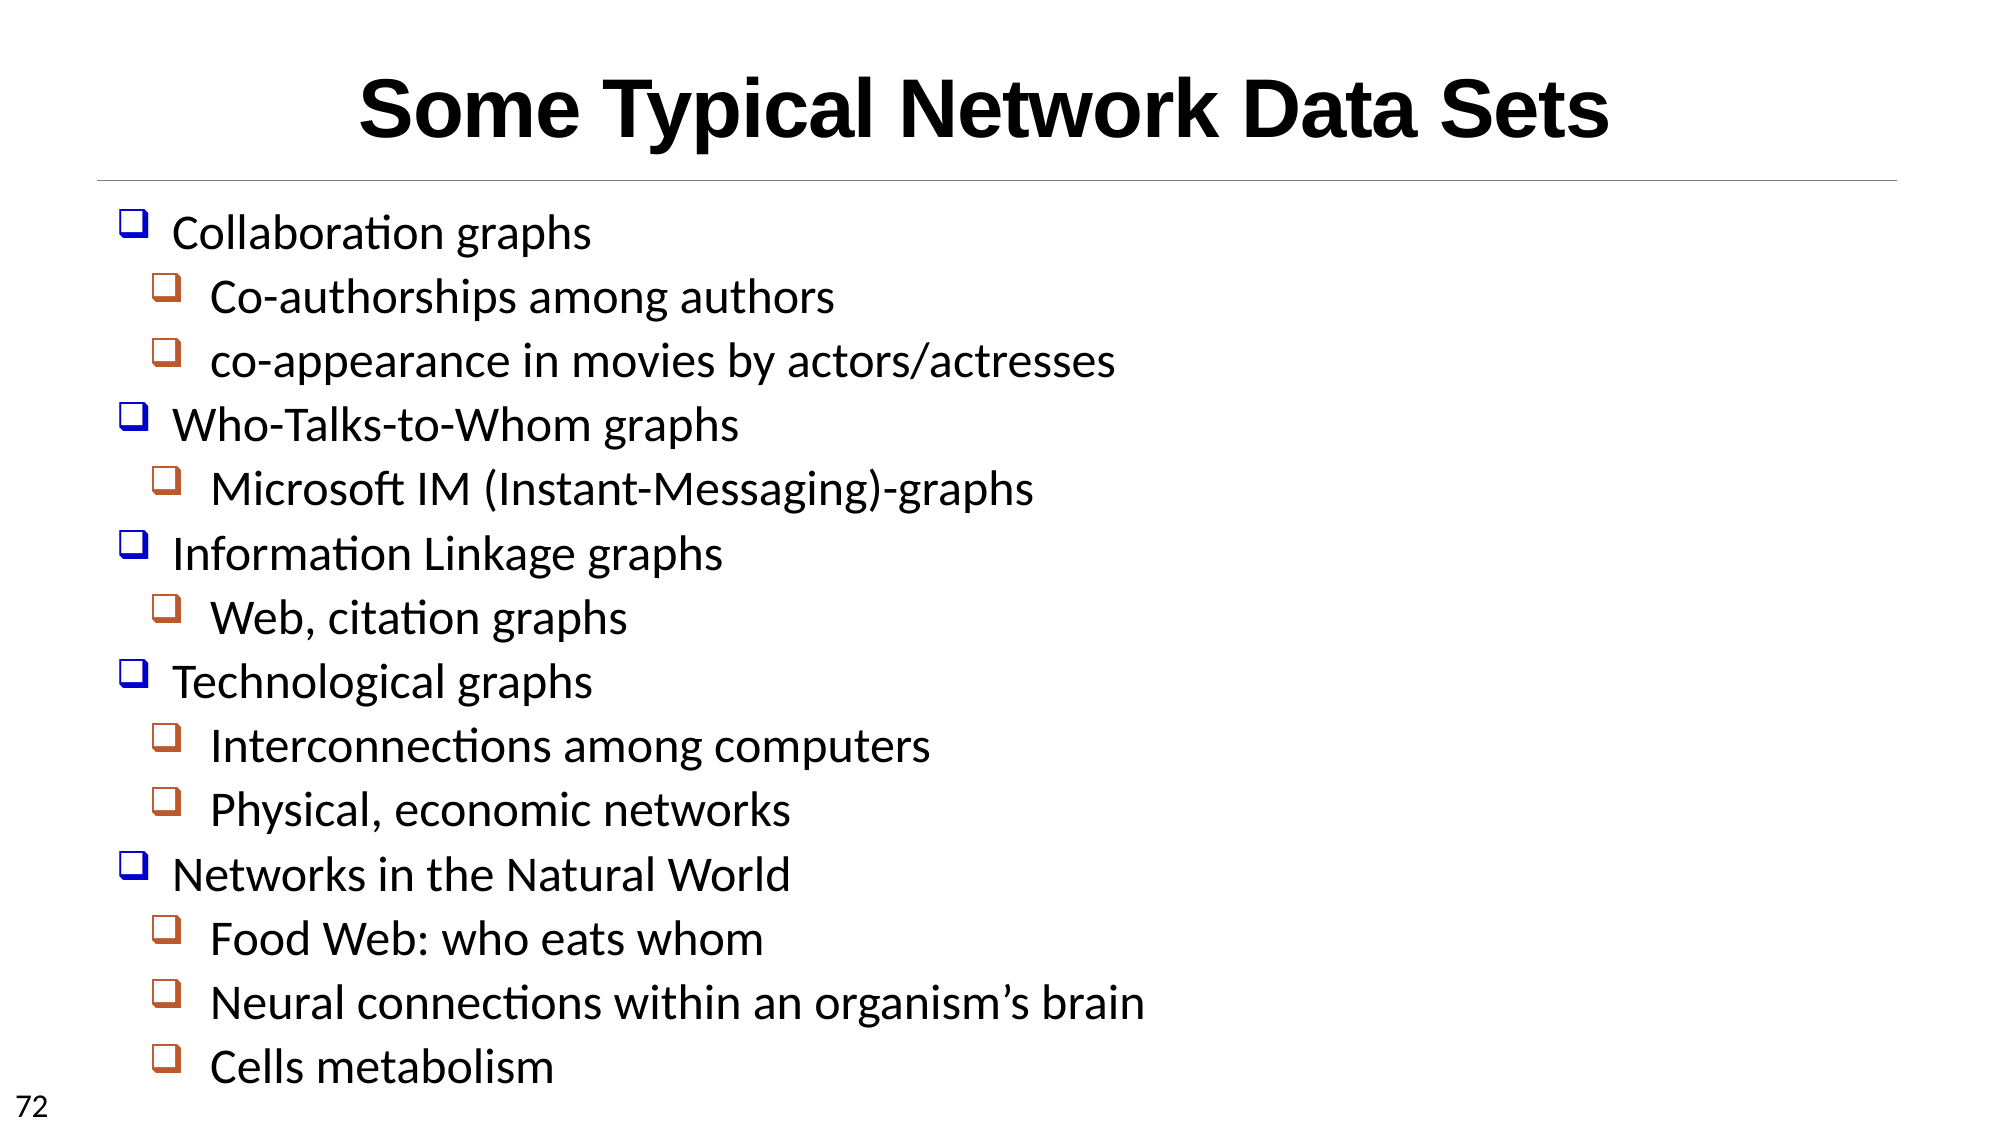

# Some Typical Network Data Sets
Collaboration graphs
Co-authorships among authors
co-appearance in movies by actors/actresses
Who-Talks-to-Whom graphs
Microsoft IM (Instant-Messaging)-graphs
Information Linkage graphs
Web, citation graphs
Technological graphs
Interconnections among computers
Physical, economic networks
Networks in the Natural World
Food Web: who eats whom
Neural connections within an organism’s brain
Cells metabolism